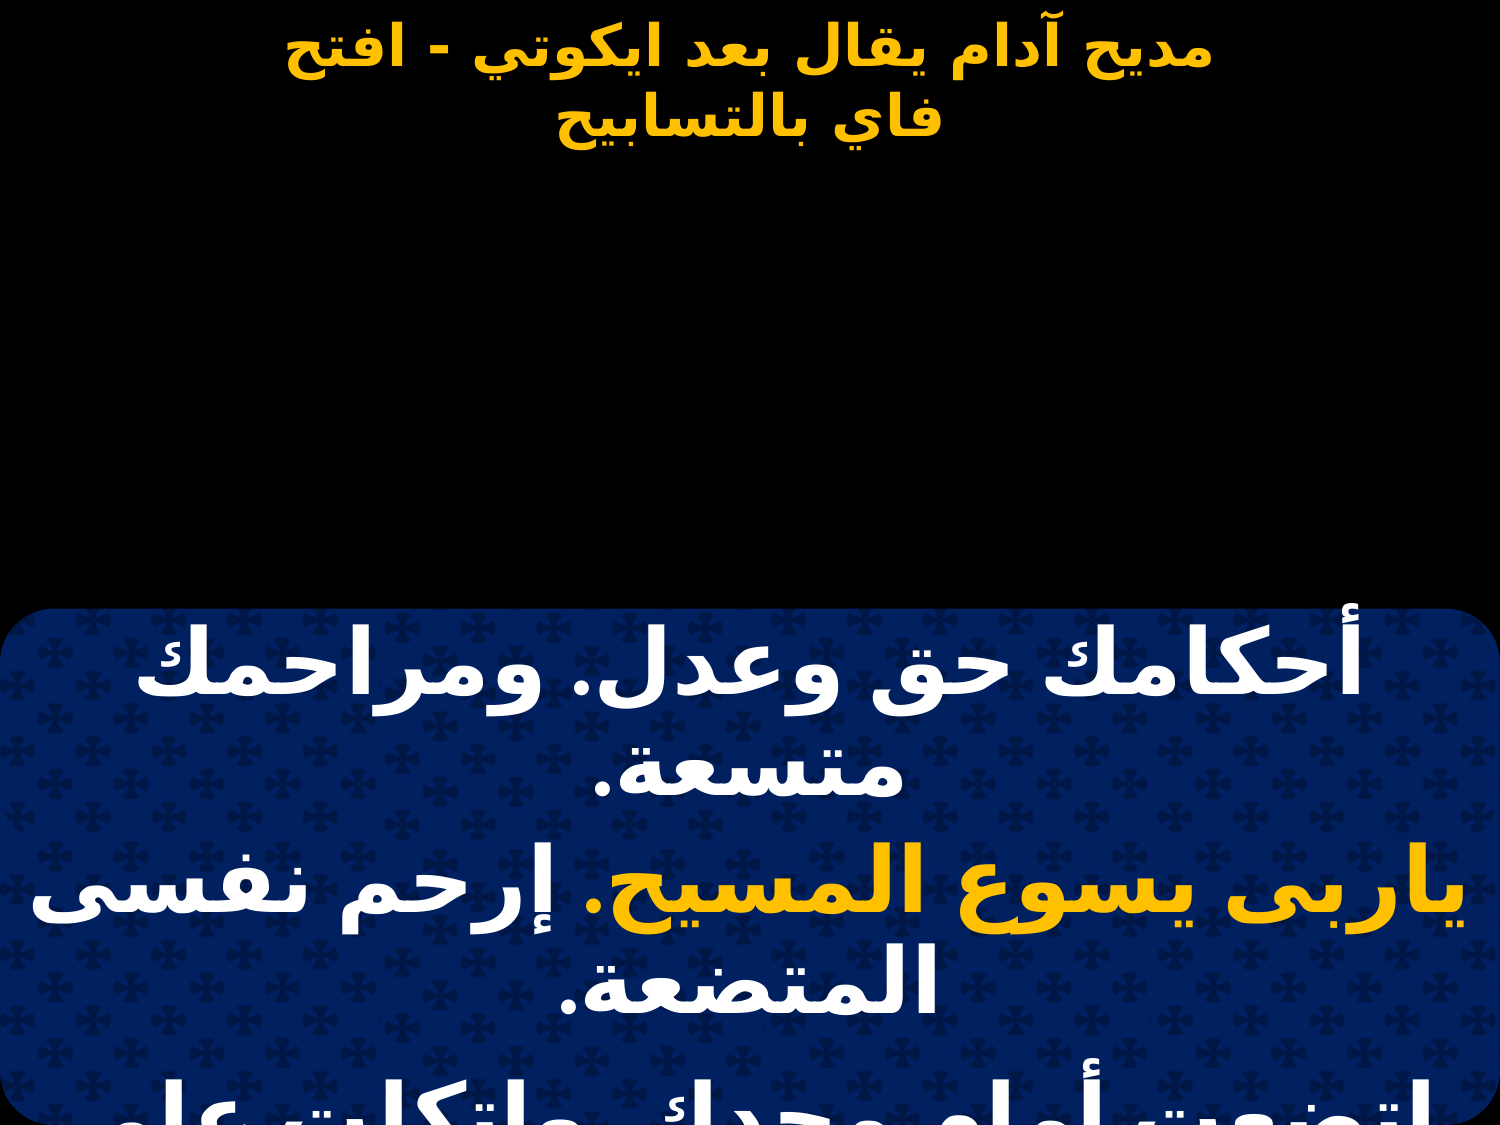

#
| أحكامك حق وعدل. ومراحمك متسعة. |
| --- |
| ياربى يسوع المسيح. إرحم نفسى المتضعة. |
|  |
| اتضعت أمام مجدك. وإتكلت على أقوالك. |
| ياربى يسوع المسيح. لا تطرحنى على شمالك. |